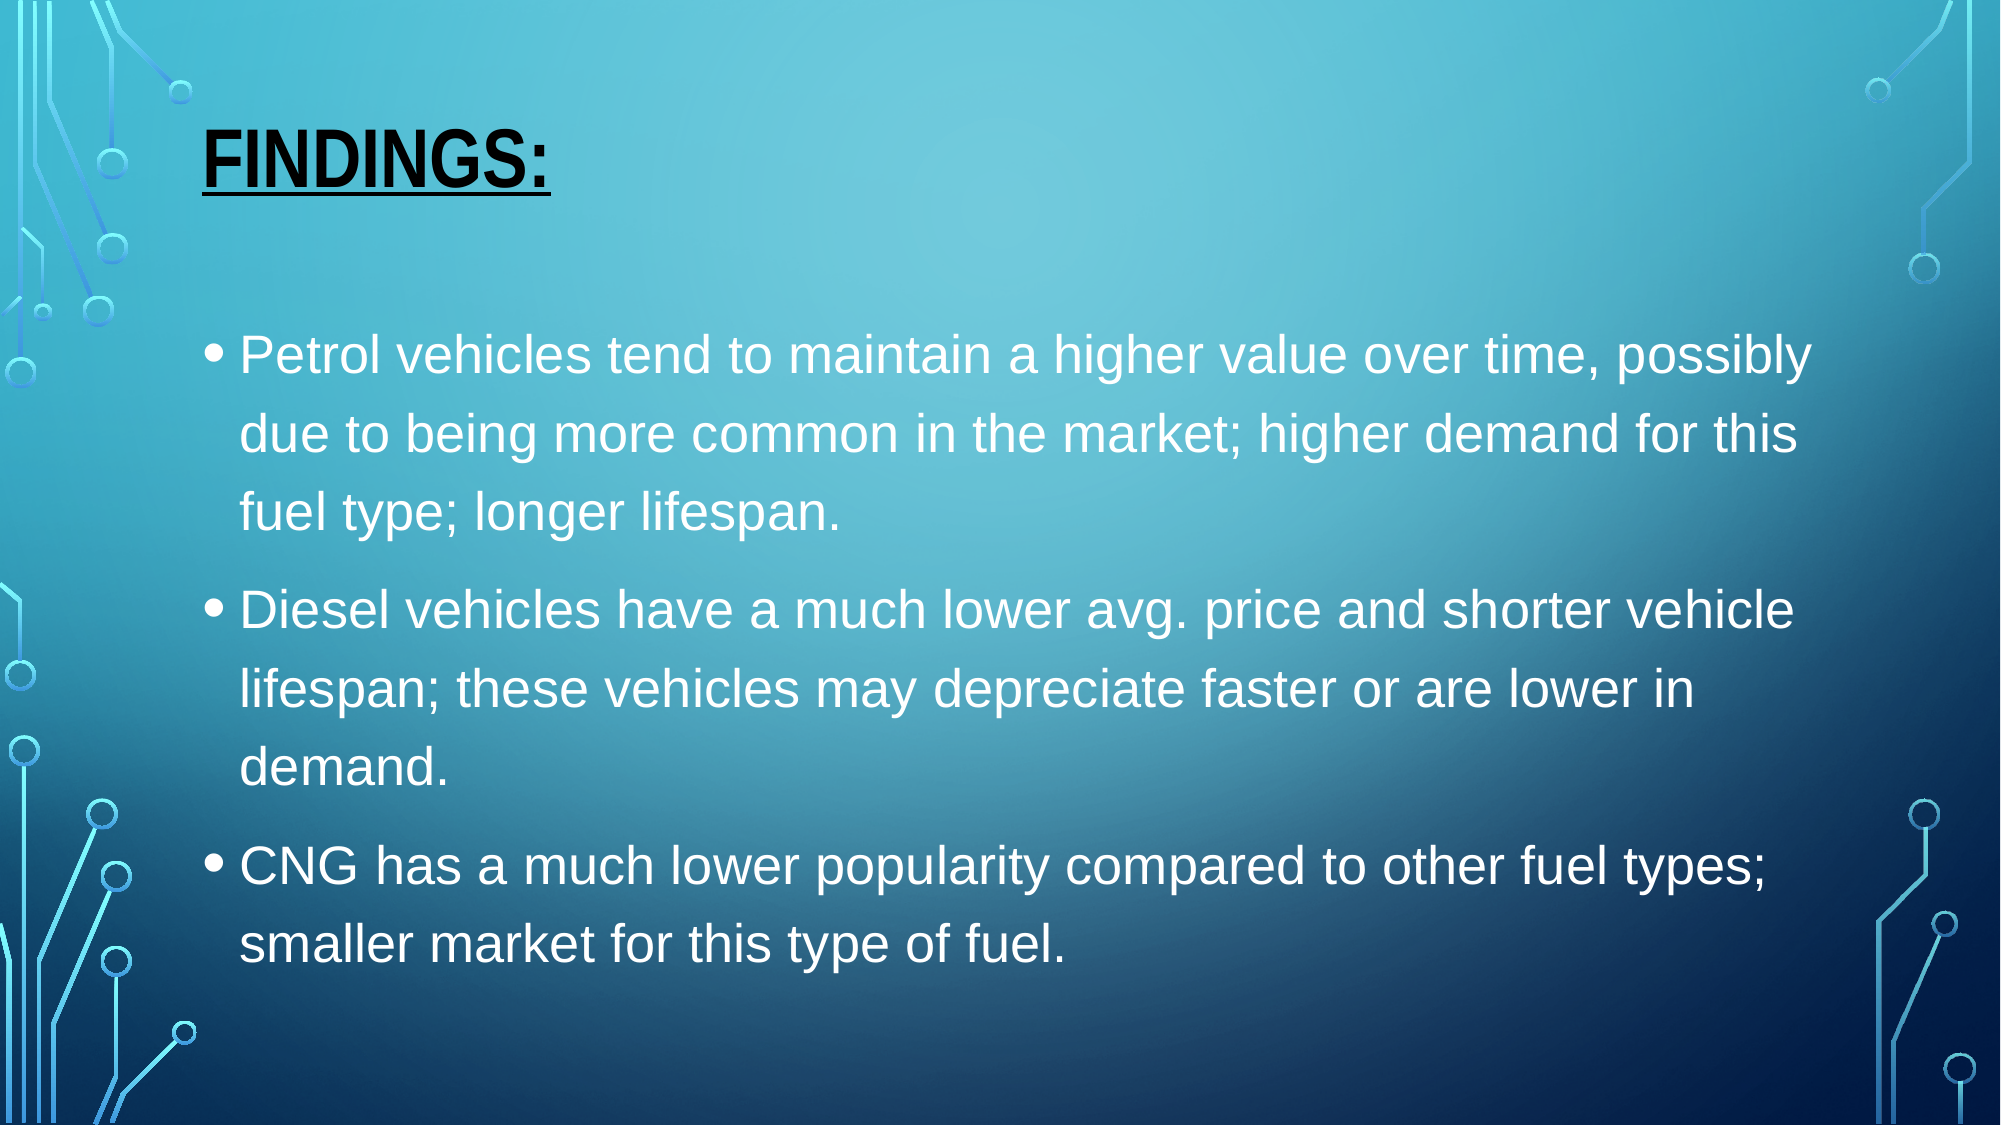

# FINDINGS:
Petrol vehicles tend to maintain a higher value over time, possibly due to being more common in the market; higher demand for this fuel type; longer lifespan.
Diesel vehicles have a much lower avg. price and shorter vehicle lifespan; these vehicles may depreciate faster or are lower in demand.
CNG has a much lower popularity compared to other fuel types; smaller market for this type of fuel.